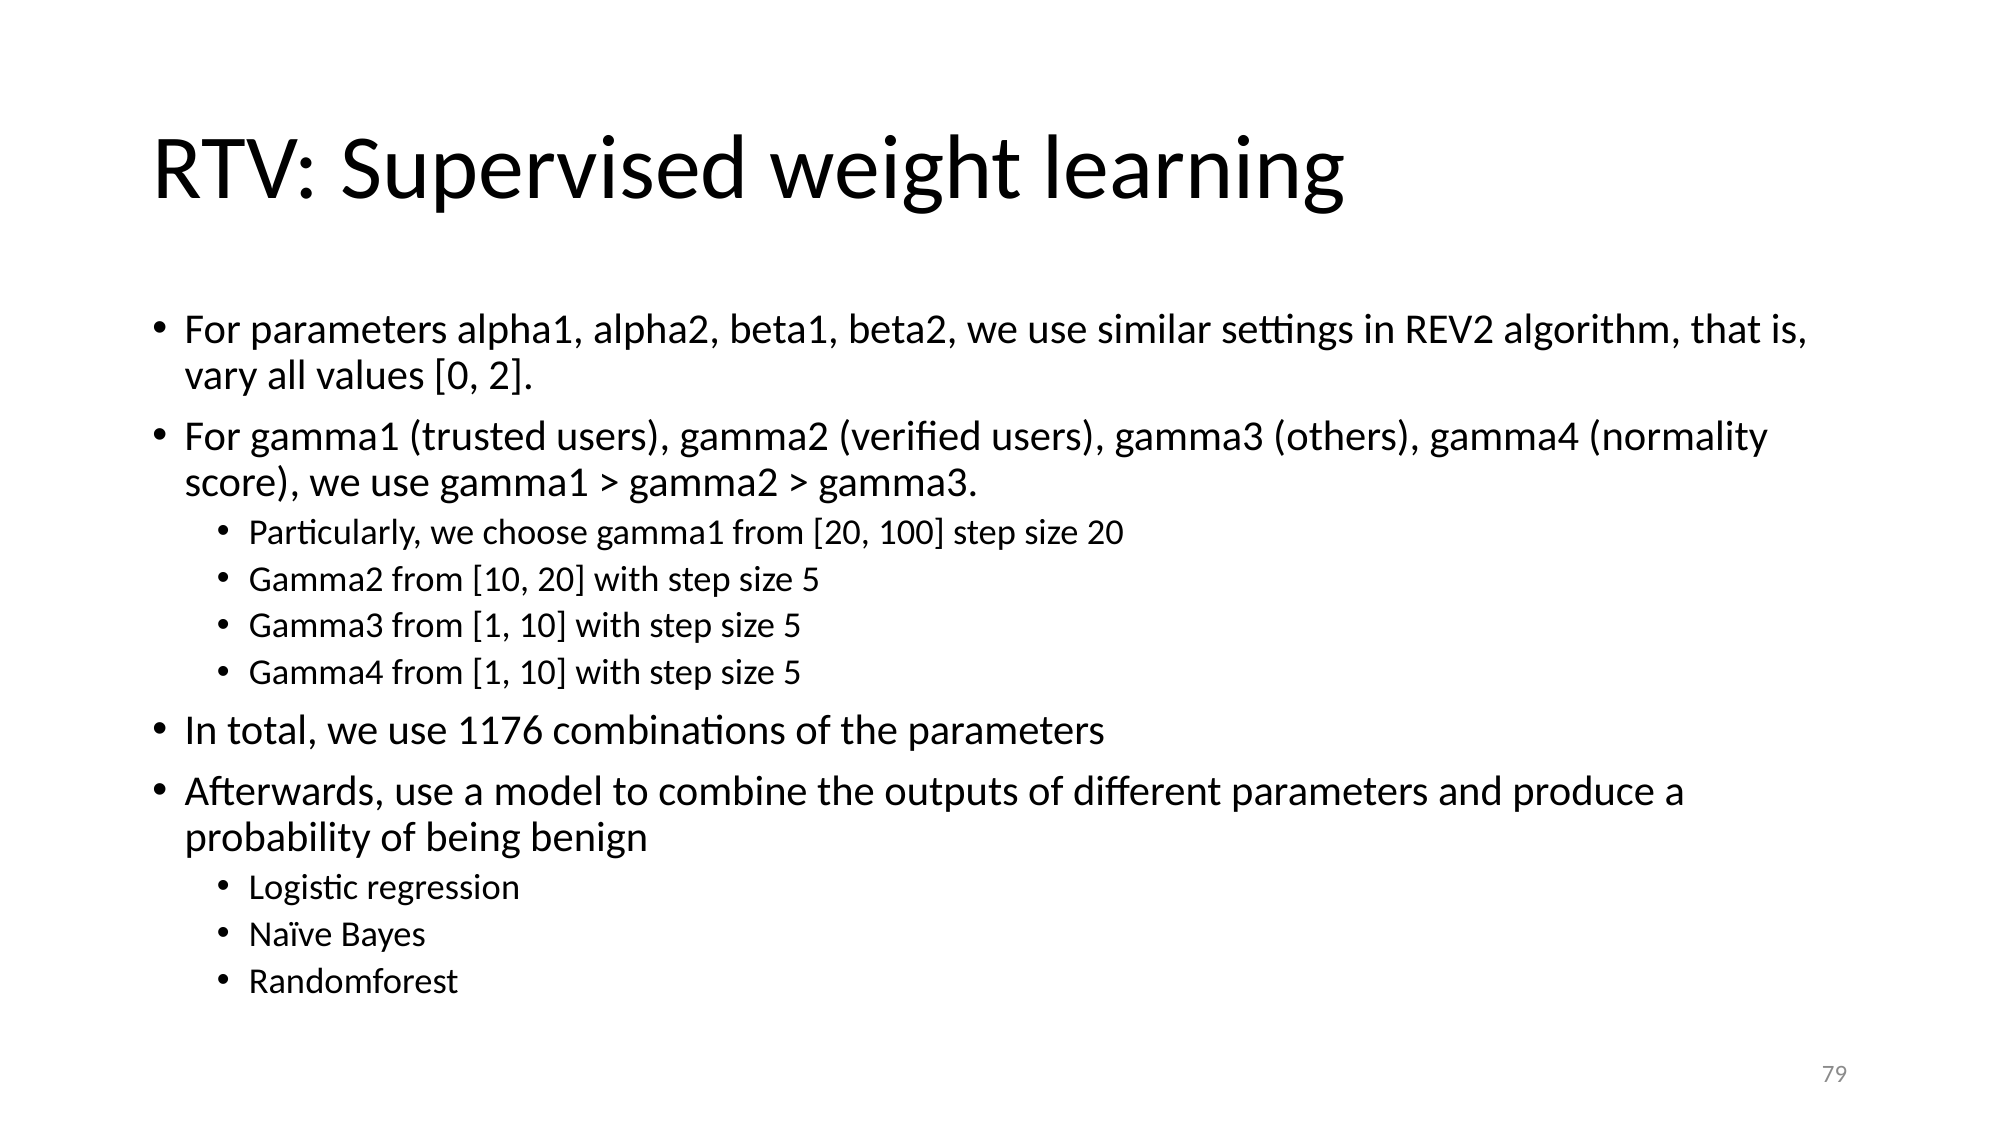

# RTV: Supervised weight learning
For parameters alpha1, alpha2, beta1, beta2, we use similar settings in REV2 algorithm, that is, vary all values [0, 2].
For gamma1 (trusted users), gamma2 (verified users), gamma3 (others), gamma4 (normality score), we use gamma1 > gamma2 > gamma3.
Particularly, we choose gamma1 from [20, 100] step size 20
Gamma2 from [10, 20] with step size 5
Gamma3 from [1, 10] with step size 5
Gamma4 from [1, 10] with step size 5
In total, we use 1176 combinations of the parameters
Afterwards, use a model to combine the outputs of different parameters and produce a probability of being benign
Logistic regression
Naïve Bayes
Randomforest
79